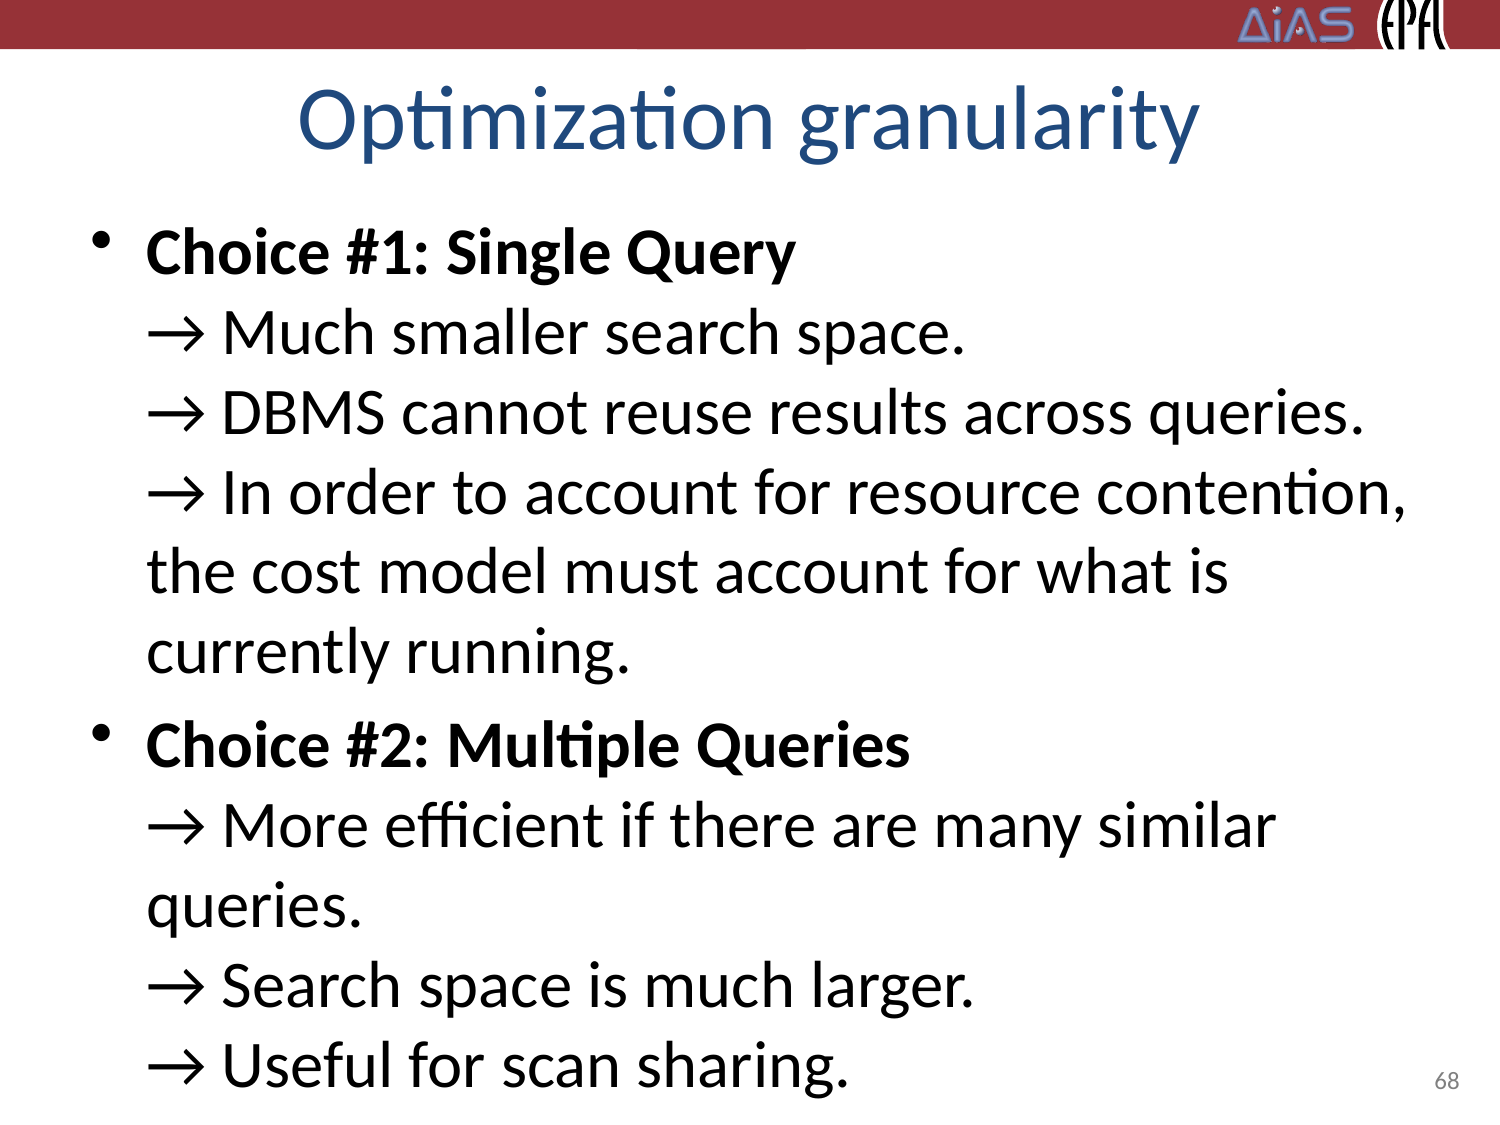

# Optimization granularity
Choice #1: Single Query
→ Much smaller search space.
→ DBMS cannot reuse results across queries.
→ In order to account for resource contention, the cost model must account for what is currently running.
Choice #2: Multiple Queries
→ More efficient if there are many similar queries.
→ Search space is much larger.
→ Useful for scan sharing.

68